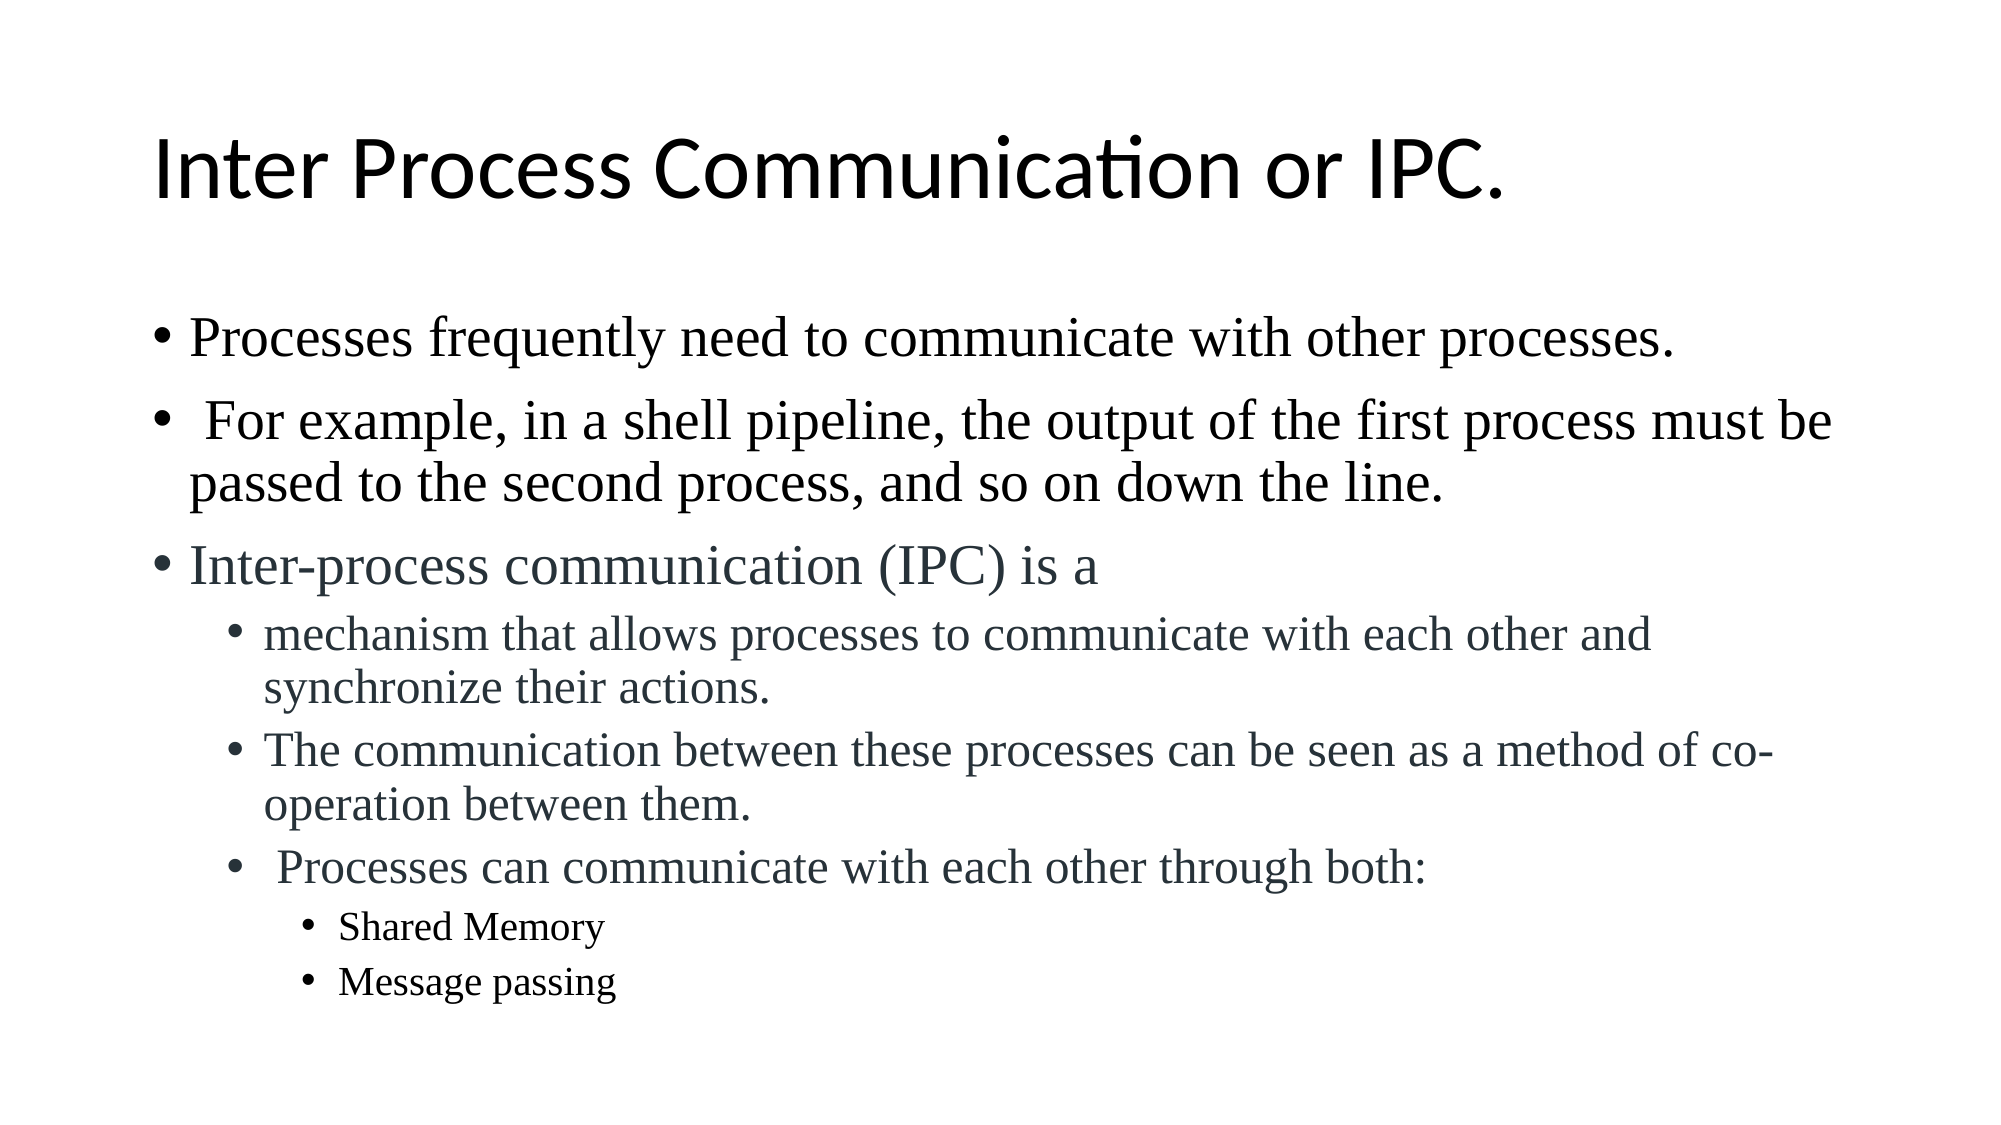

# Inter Process Communication or IPC.
Processes frequently need to communicate with other processes.
 For example, in a shell pipeline, the output of the first process must be passed to the second process, and so on down the line.
Inter-process communication (IPC) is a
mechanism that allows processes to communicate with each other and synchronize their actions.
The communication between these processes can be seen as a method of co-operation between them.
 Processes can communicate with each other through both:
Shared Memory
Message passing